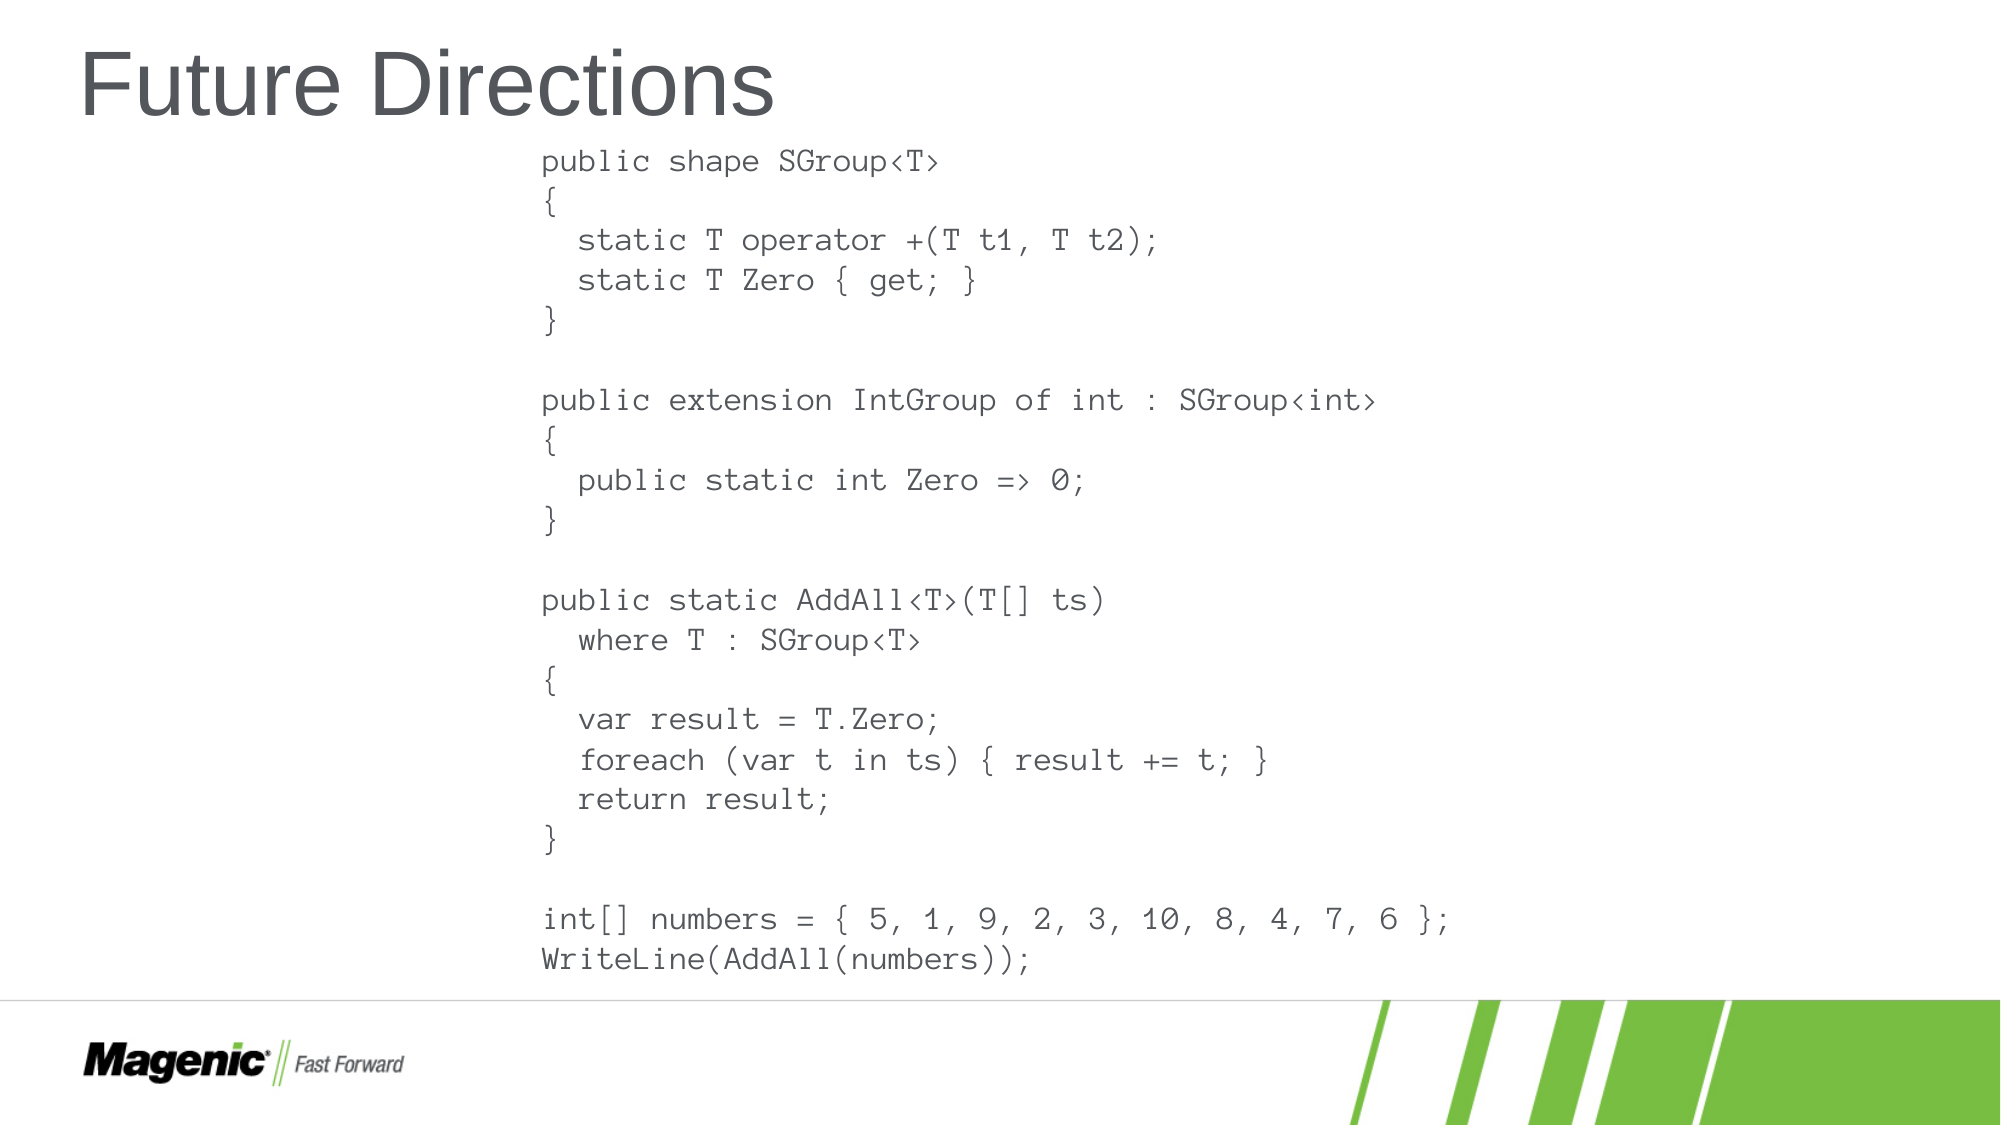

# Future Directions
public shape SGroup<T>
{
  static T operator +(T t1, T t2);
  static T Zero { get; }
}

public extension IntGroup of int : SGroup<int>
{
  public static int Zero => 0;
}

public static AddAll<T>(T[] ts)
  where T : SGroup<T>
{
  var result = T.Zero;
  foreach (var t in ts) { result += t; }
  return result;
}

int[] numbers = { 5, 1, 9, 2, 3, 10, 8, 4, 7, 6 };
WriteLine(AddAll(numbers));